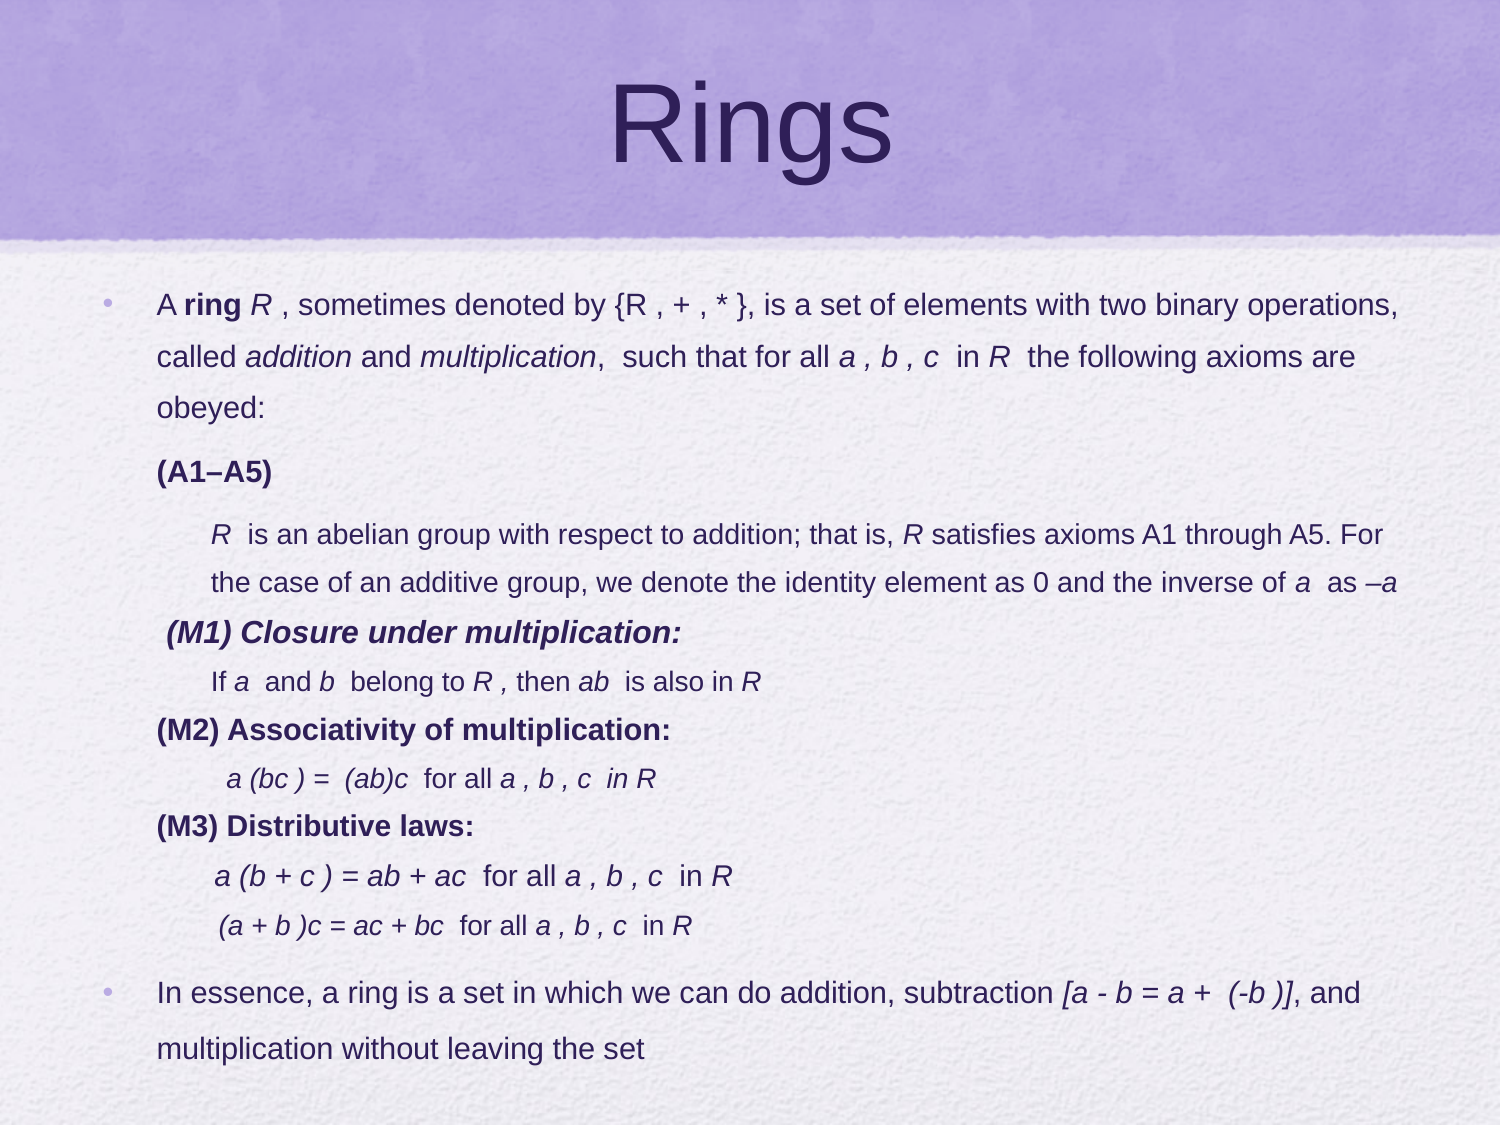

# Rings
A ring R , sometimes denoted by {R , + , * }, is a set of elements with two binary operations, called addition and multiplication,  such that for all a , b , c  in R  the following axioms are obeyed:
	(A1–A5)
	R  is an abelian group with respect to addition; that is, R satisfies axioms A1 through A5. For the case of an additive group, we denote the identity element as 0 and the inverse of a  as –a
 (M1) Closure under multiplication:
	If a  and b  belong to R , then ab  is also in R
	(M2) Associativity of multiplication:
	         a (bc ) =  (ab)c  for all a , b , c  in R
	(M3) Distributive laws:
	       a (b + c ) = ab + ac  for all a , b , c  in R
	        (a + b )c = ac + bc  for all a , b , c  in R
In essence, a ring is a set in which we can do addition, subtraction [a - b = a +  (-b )], and multiplication without leaving the set